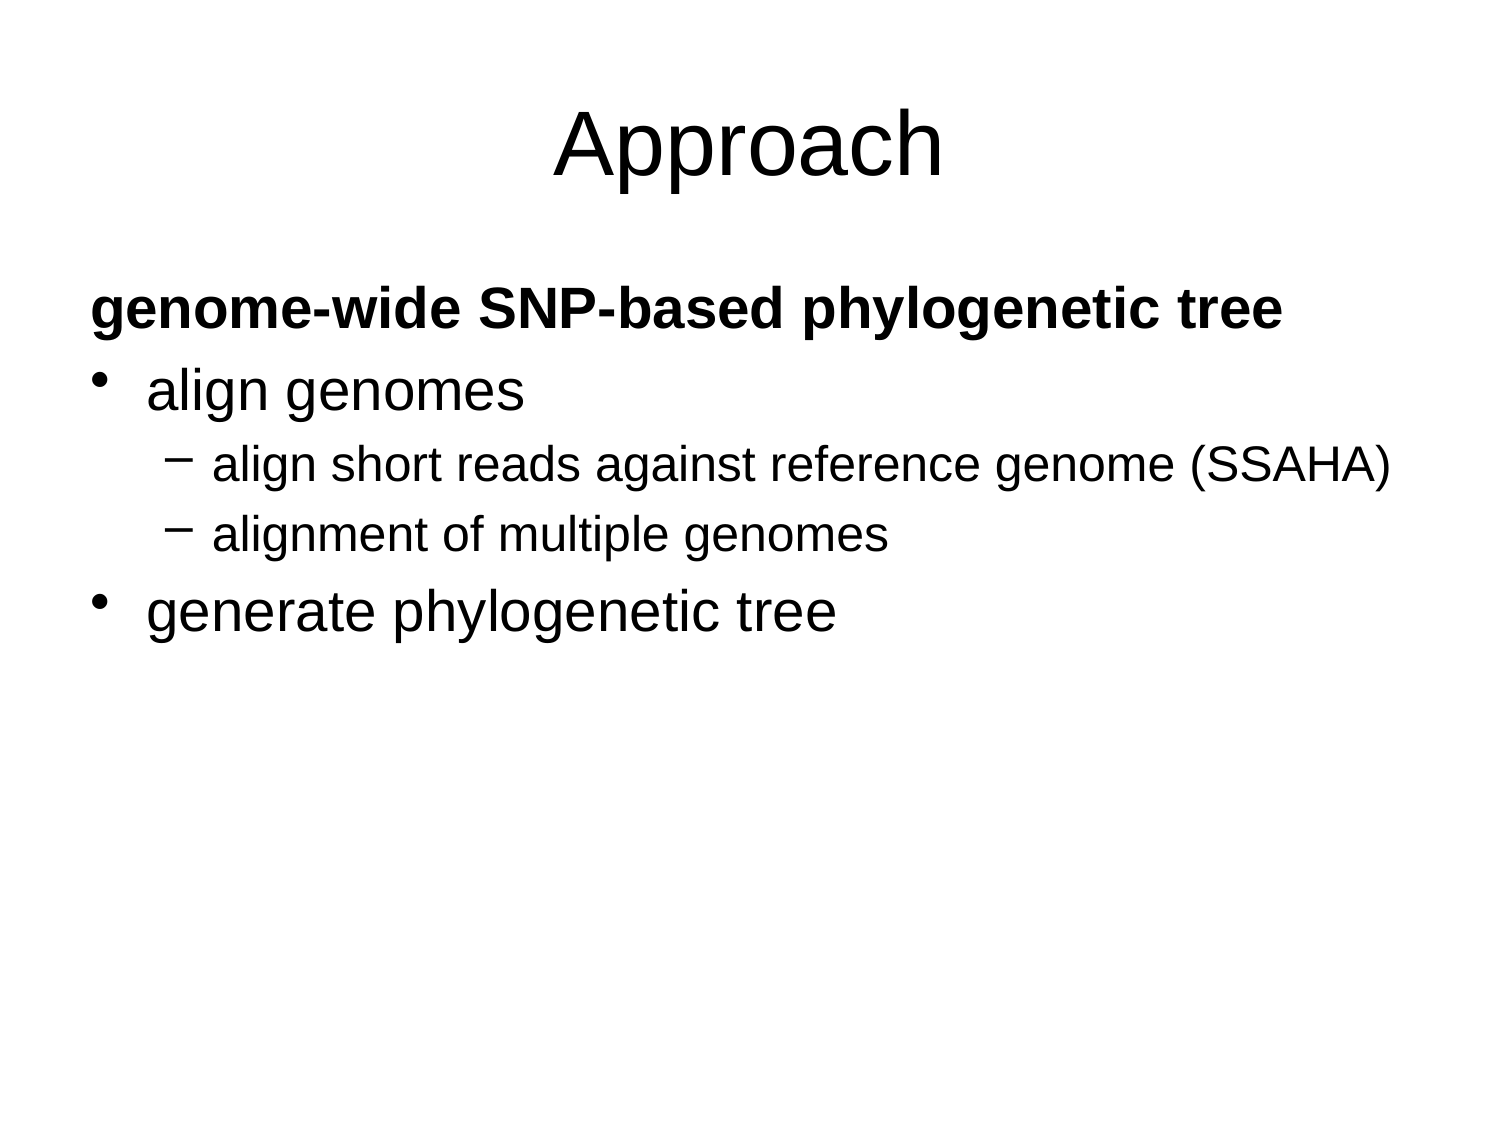

Approach
genome-wide SNP-based phylogenetic tree
align genomes
align short reads against reference genome (SSAHA)
alignment of multiple genomes
generate phylogenetic tree